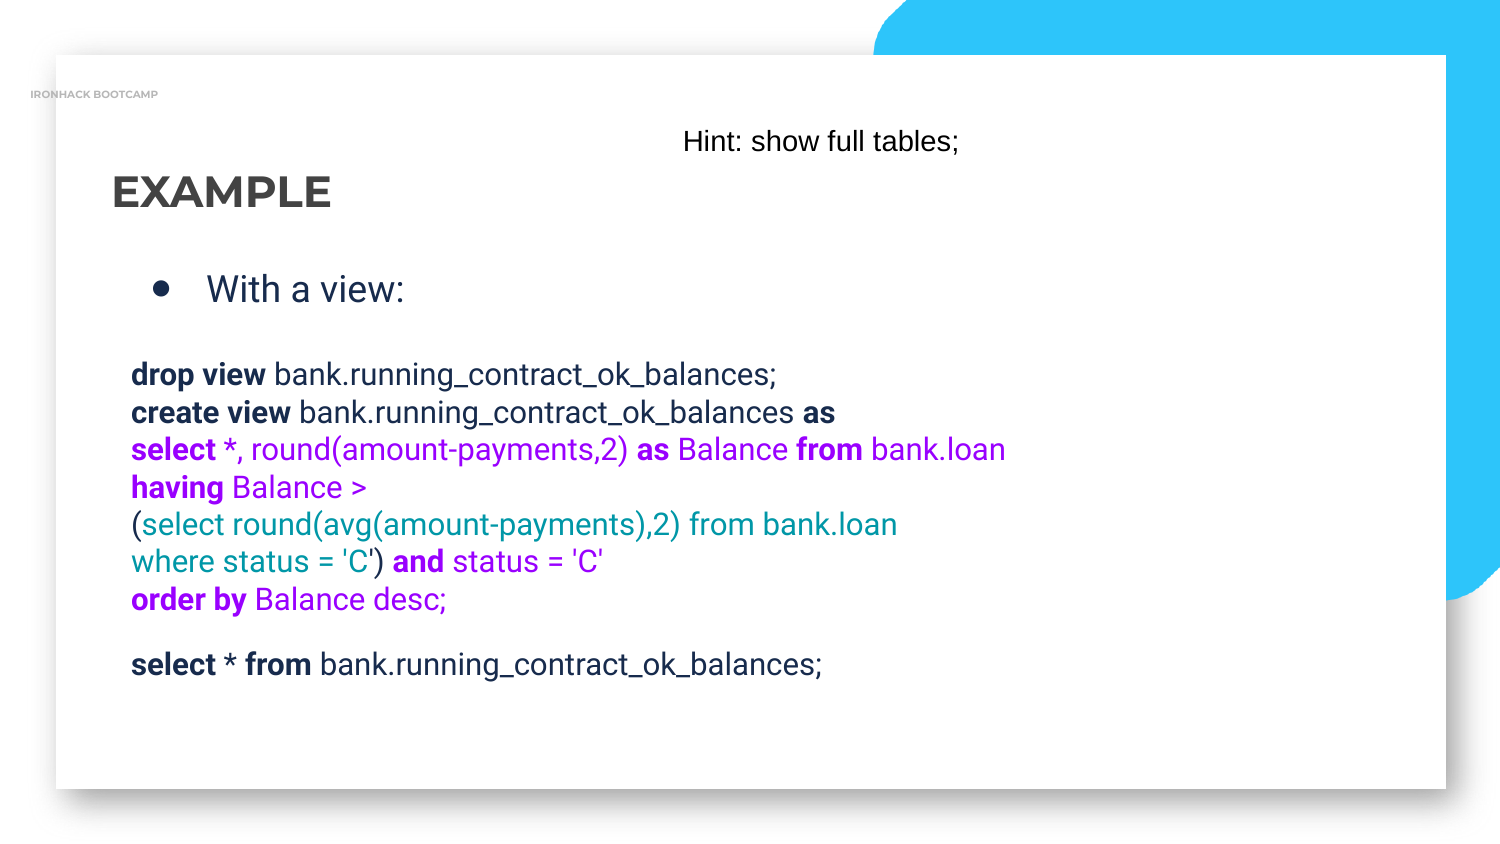

IRONHACK BOOTCAMP
Hint: show full tables;
EXAMPLE
With a view:

drop view bank.running_contract_ok_balances;
create view bank.running_contract_ok_balances as
select *, round(amount-payments,2) as Balance from bank.loan
having Balance >
(select round(avg(amount-payments),2) from bank.loan
where status = 'C') and status = 'C'
order by Balance desc;

select * from bank.running_contract_ok_balances;